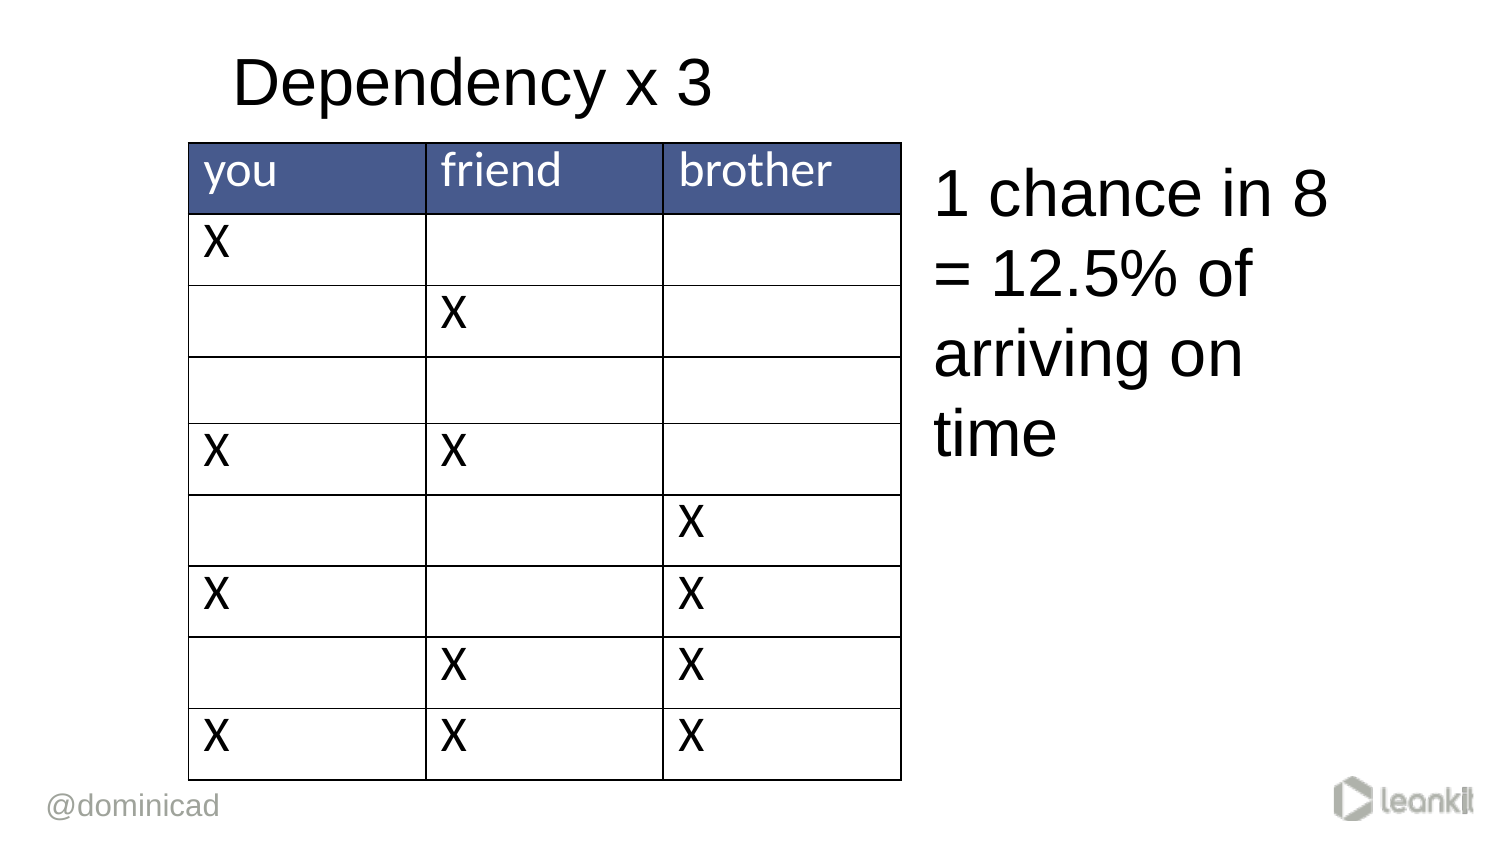

Dependency x 3
| you | friend | brother |
| --- | --- | --- |
| X |  |  |
|  | X |  |
|  |  |  |
| X | X |  |
|  |  | X |
| X |  | X |
|  | X | X |
| X | X | X |
1 chance in 8
= 12.5% of
arriving on time